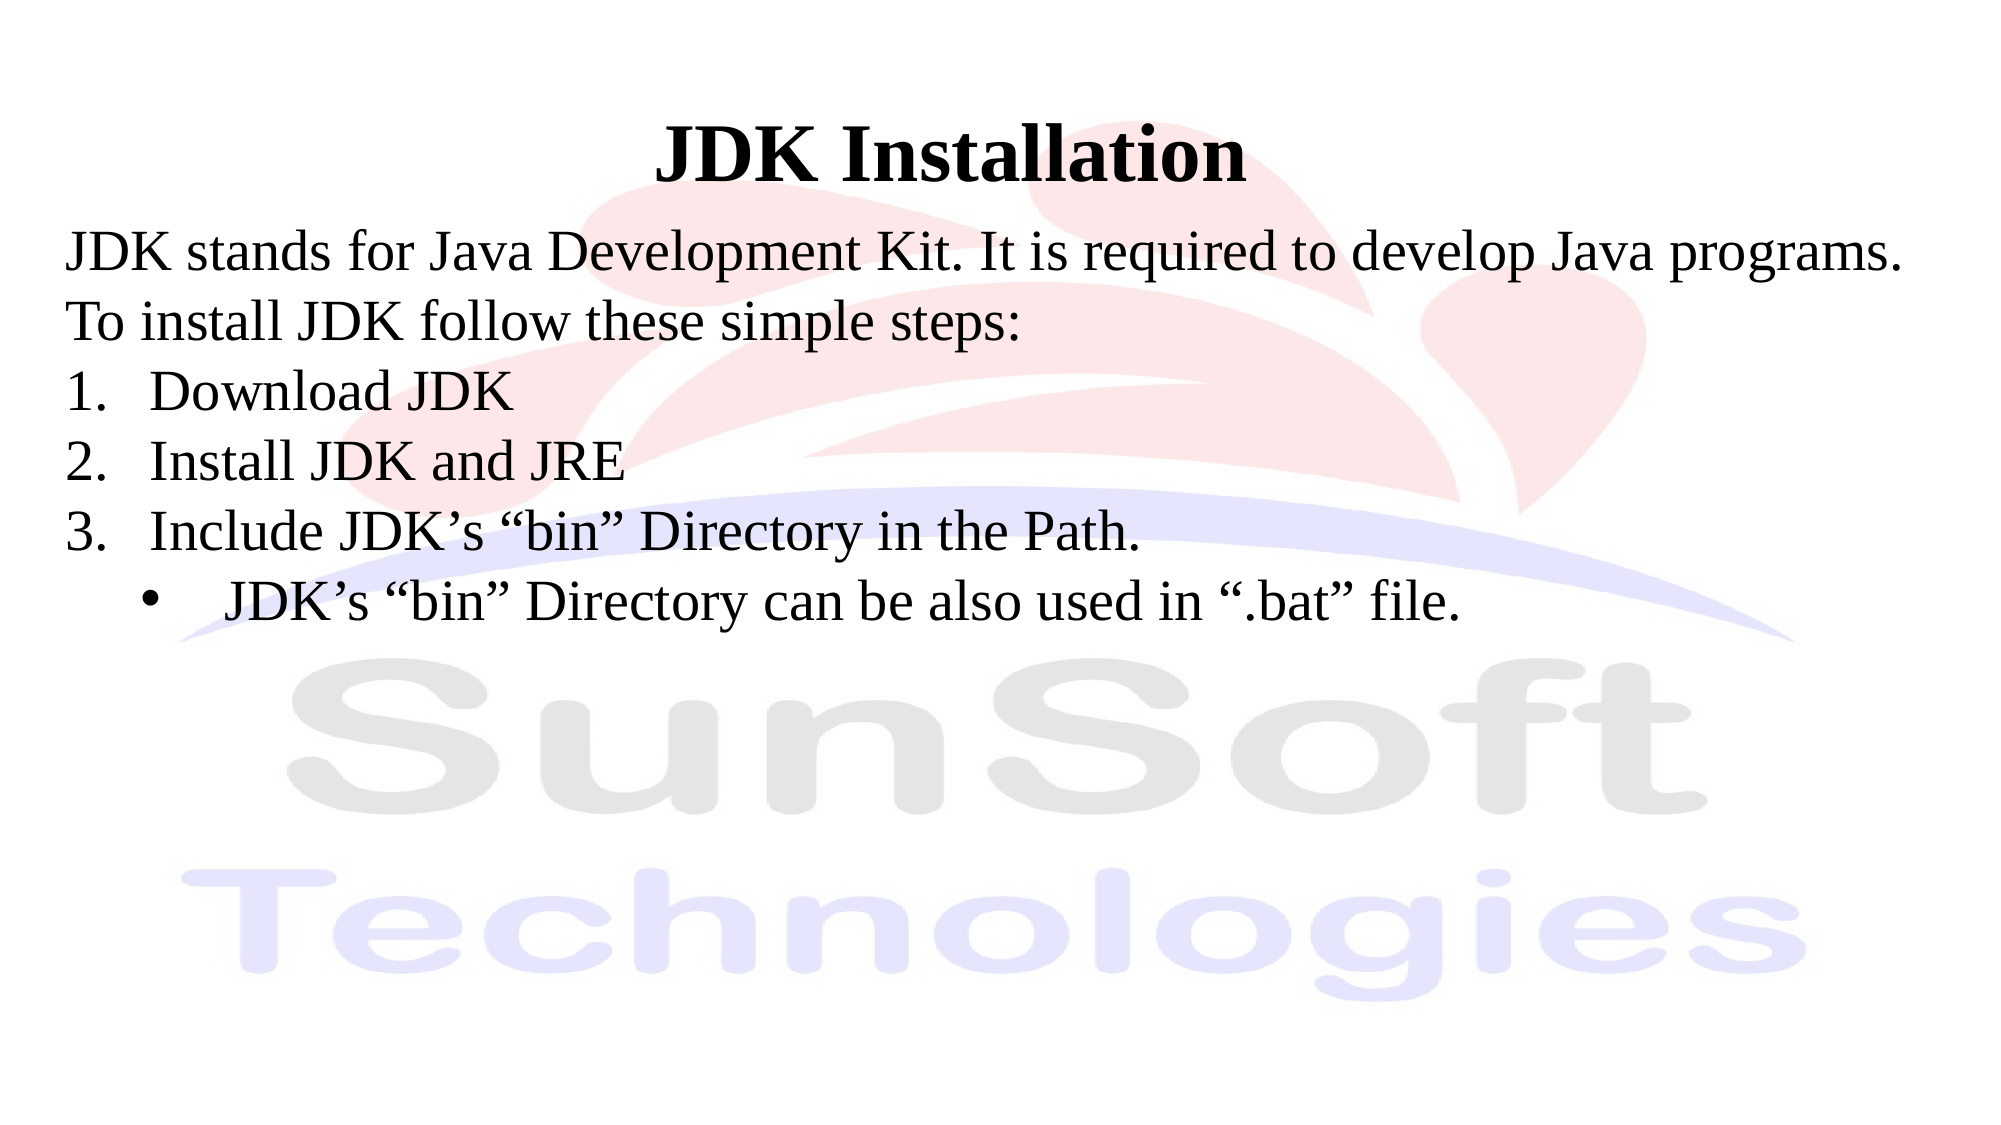

JDK Installation
JDK stands for Java Development Kit. It is required to develop Java programs.
To install JDK follow these simple steps:
Download JDK
Install JDK and JRE
Include JDK’s “bin” Directory in the Path.
JDK’s “bin” Directory can be also used in “.bat” file.